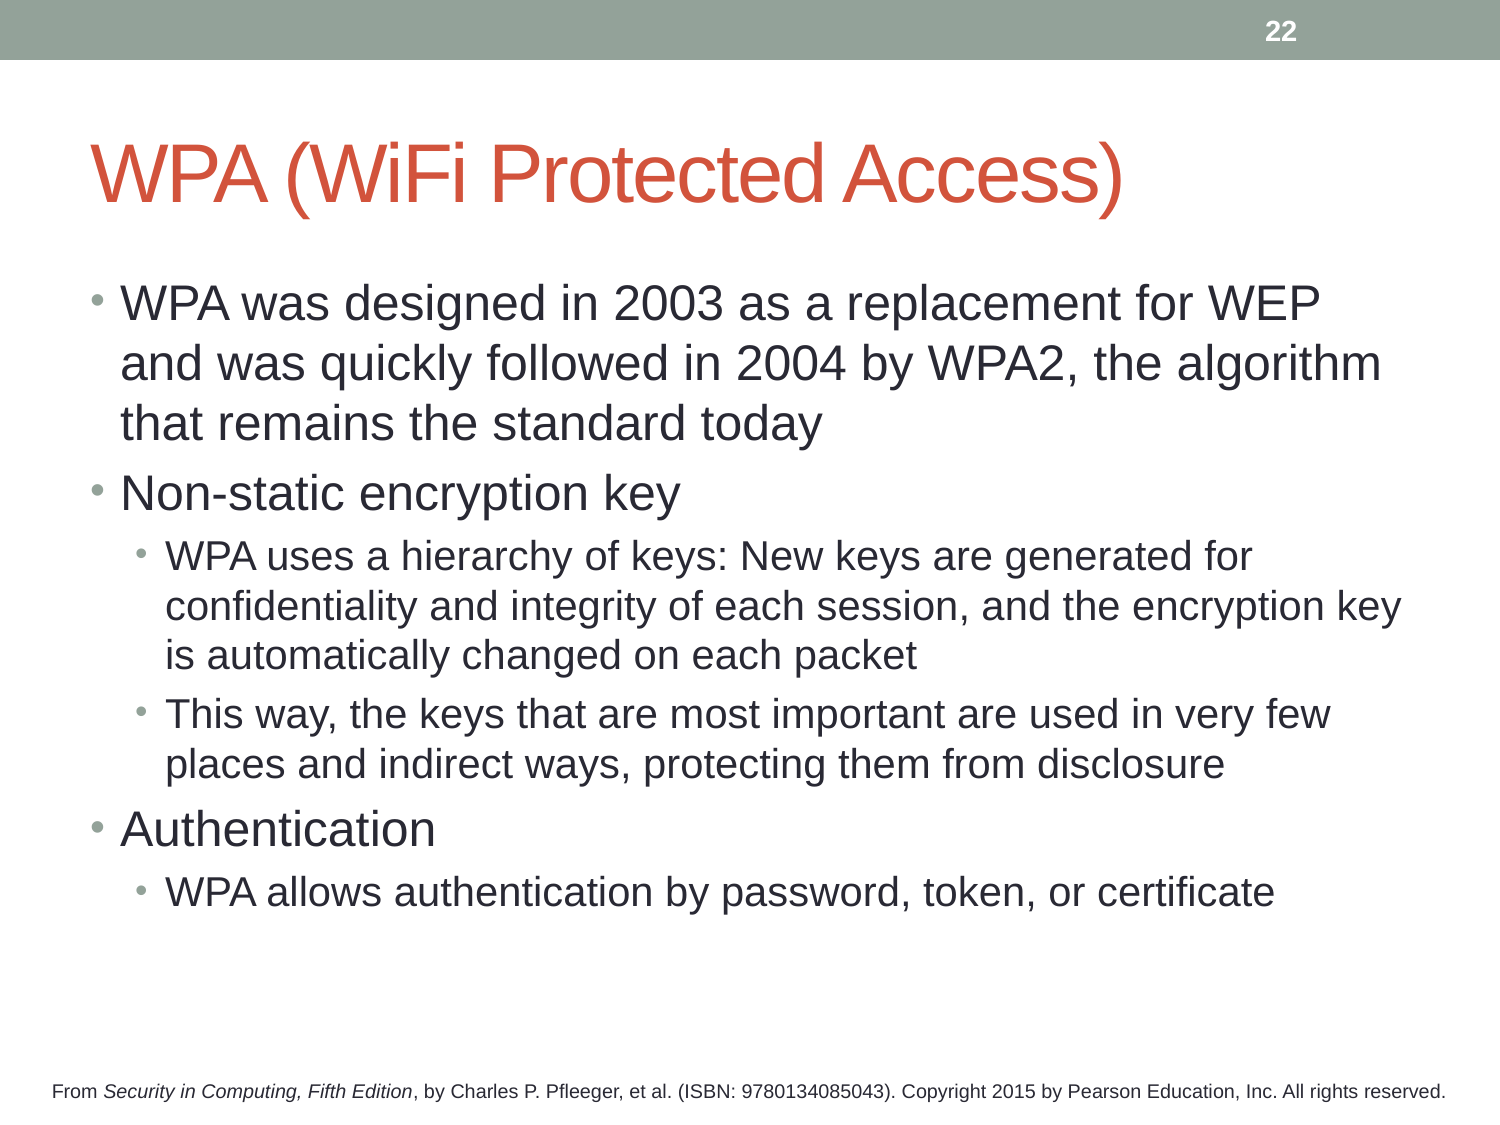

22
# WPA (WiFi Protected Access)
WPA was designed in 2003 as a replacement for WEP and was quickly followed in 2004 by WPA2, the algorithm that remains the standard today
Non-static encryption key
WPA uses a hierarchy of keys: New keys are generated for confidentiality and integrity of each session, and the encryption key is automatically changed on each packet
This way, the keys that are most important are used in very few places and indirect ways, protecting them from disclosure
Authentication
WPA allows authentication by password, token, or certificate
From Security in Computing, Fifth Edition, by Charles P. Pfleeger, et al. (ISBN: 9780134085043). Copyright 2015 by Pearson Education, Inc. All rights reserved.